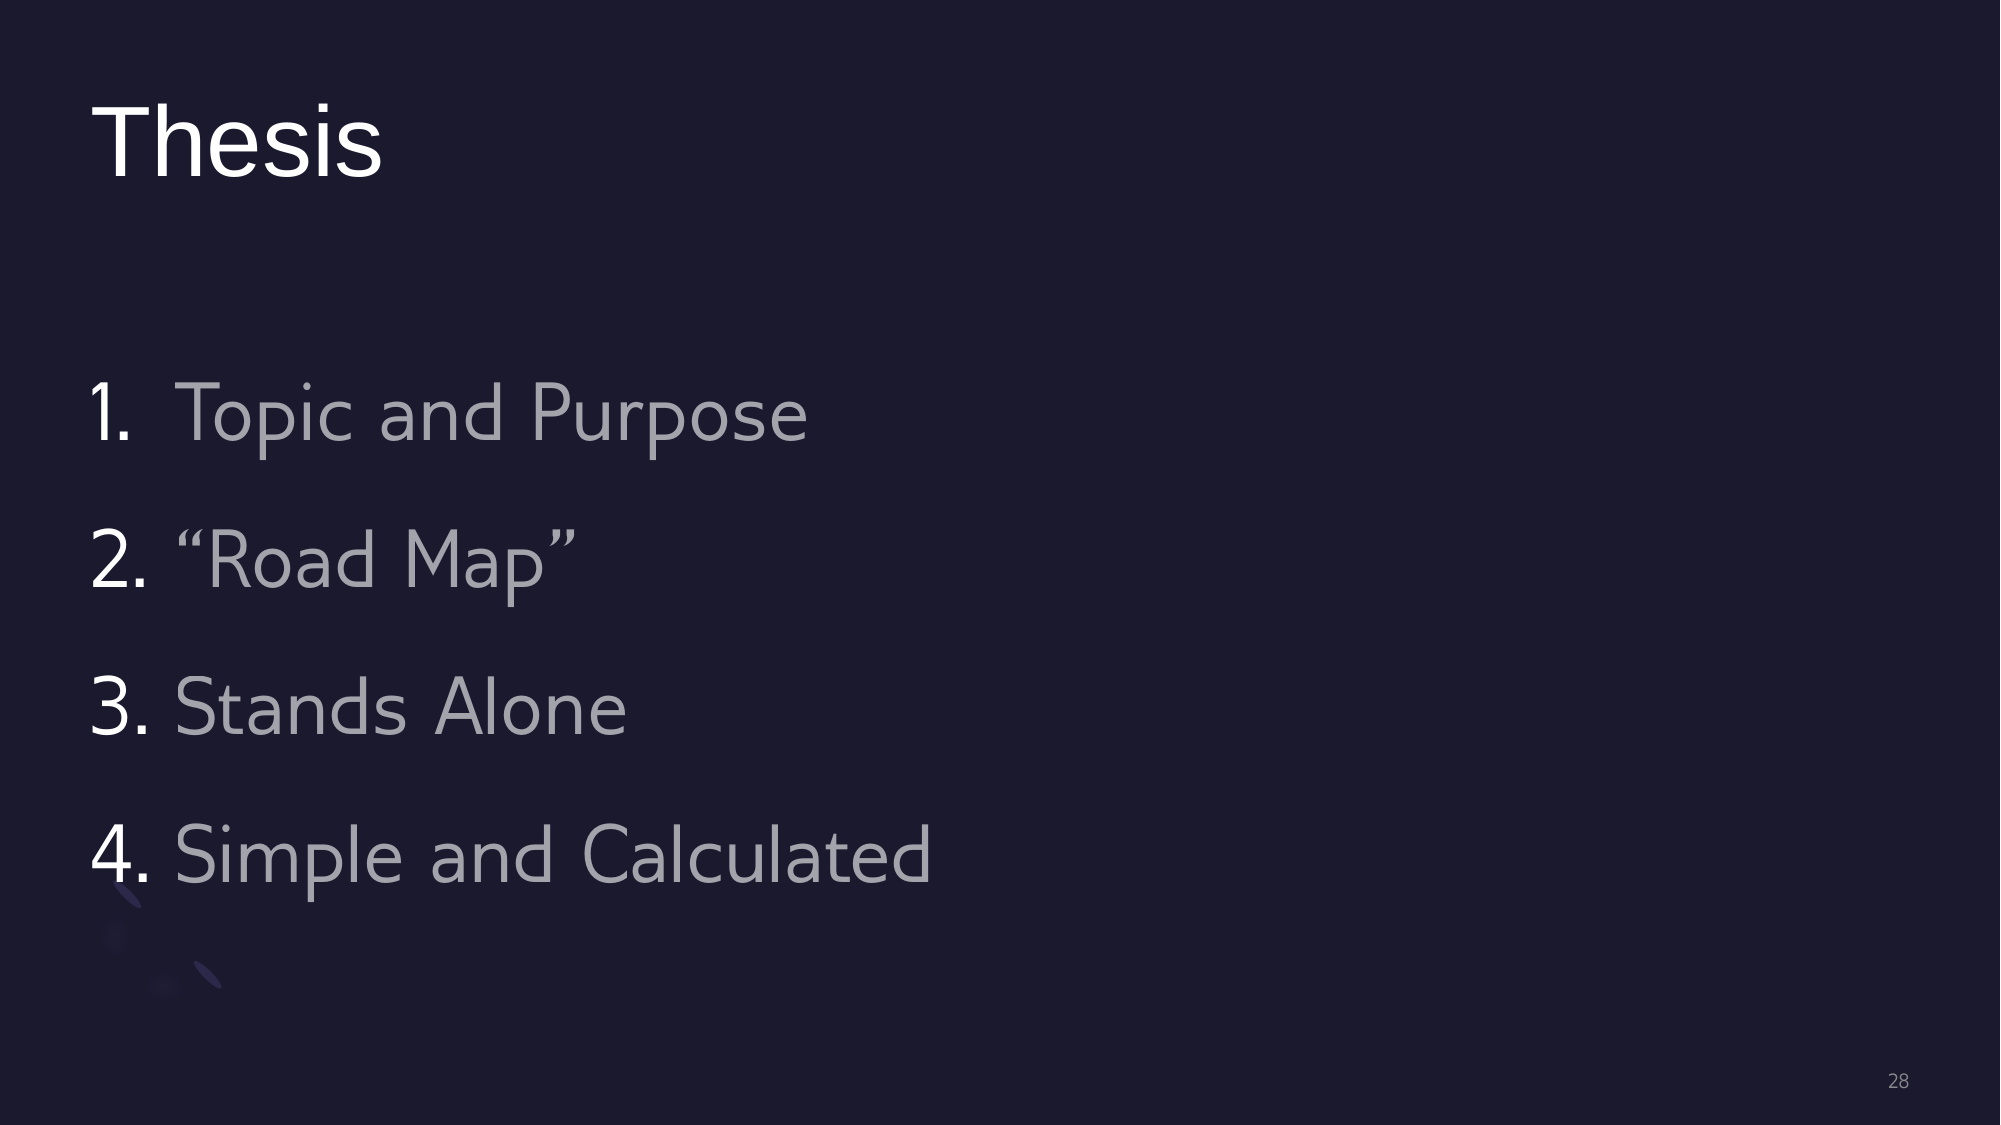

# Thesis
Topic and Purpose
“Road Map”
Stands Alone
Simple and Calculated
28